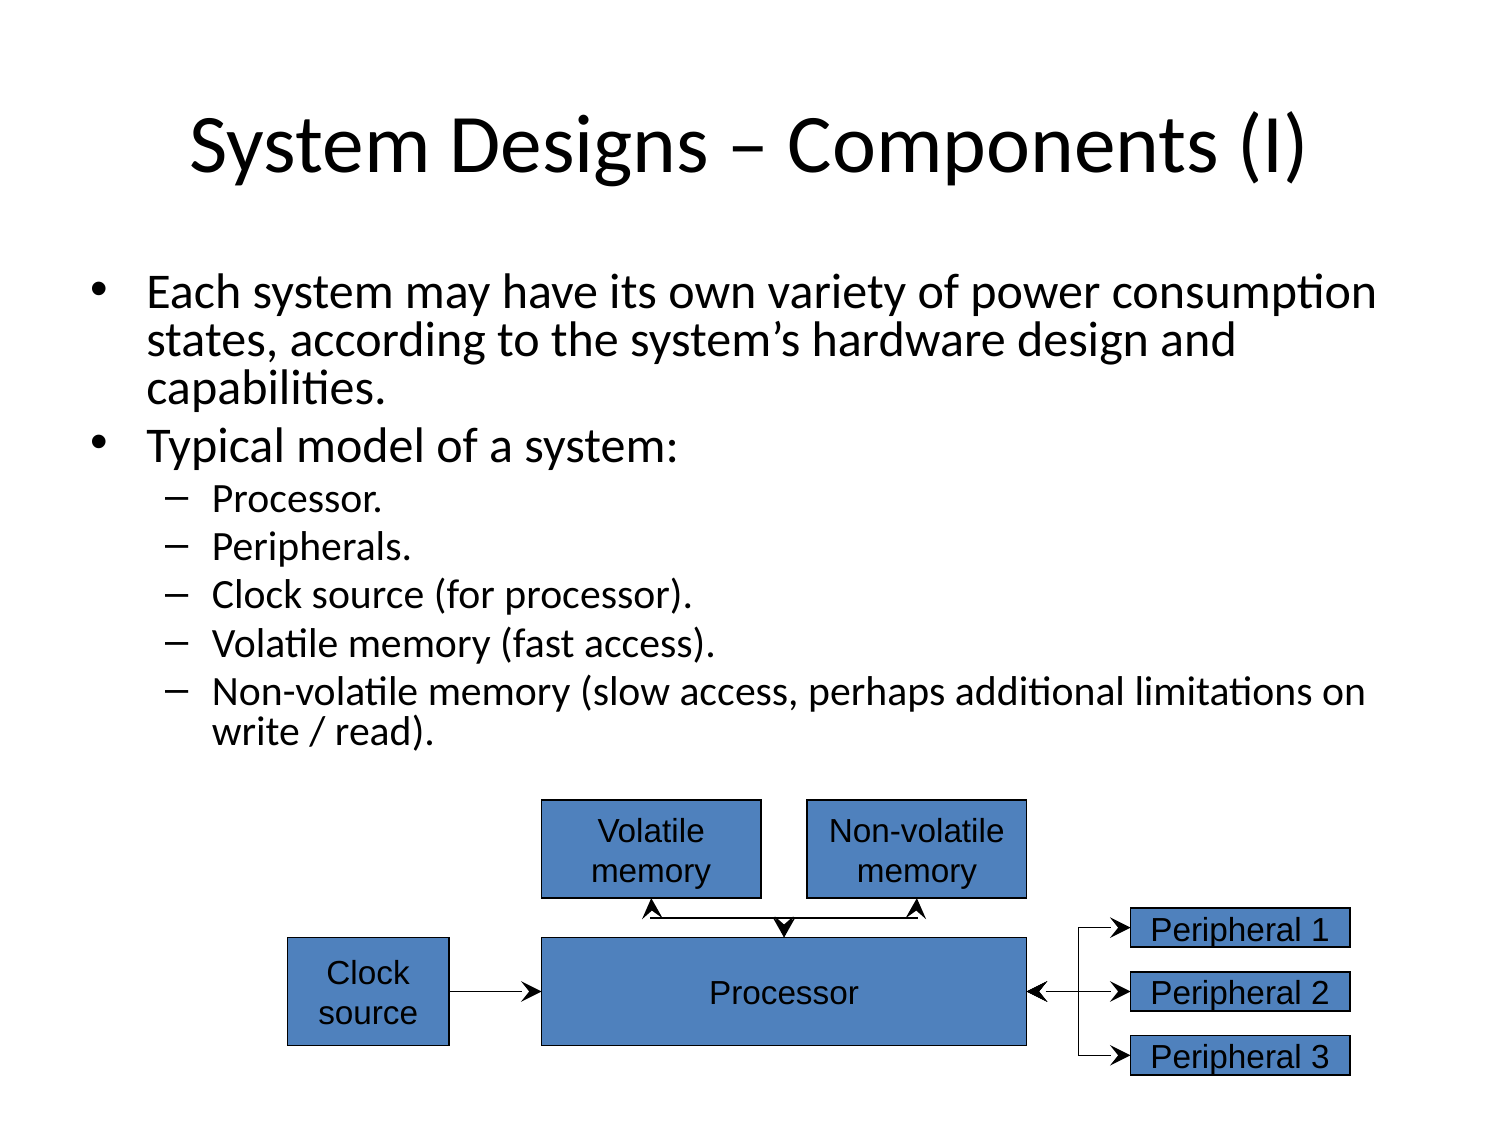

# System Designs – Components (I)
Each system may have its own variety of power consumption states, according to the system’s hardware design and capabilities.
Typical model of a system:
Processor.
Peripherals.
Clock source (for processor).
Volatile memory (fast access).
Non-volatile memory (slow access, perhaps additional limitations on write / read).

Volatile memory
Non-volatile memory
Peripheral 1
Clock source
Processor
Peripheral 2
Peripheral 3